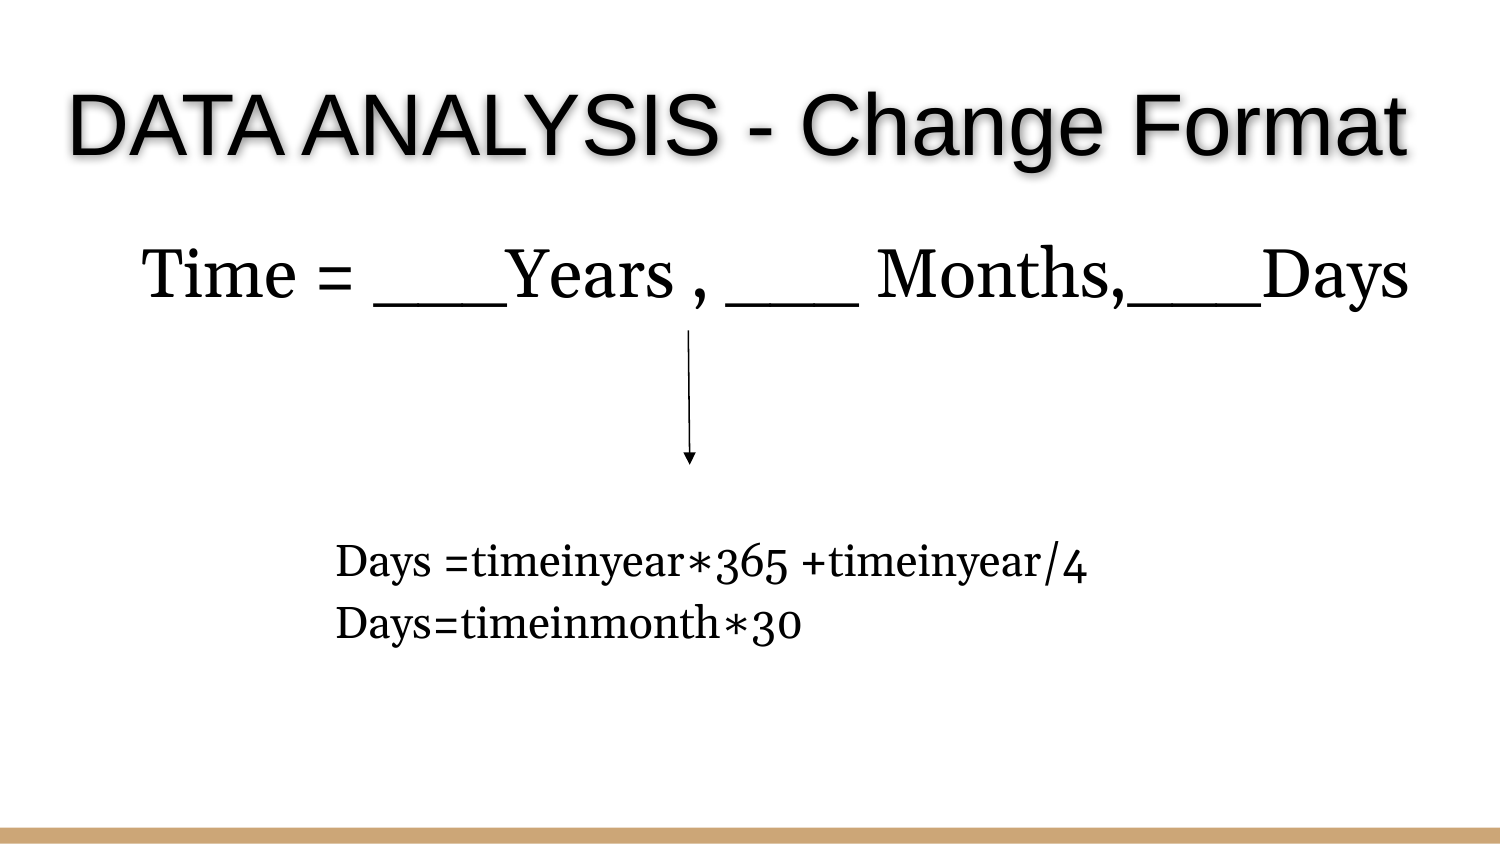

# DATA ANALYSIS - Change Format
Time = ___Years , ___ Months,___Days

Days =timeinyear∗365 +timeinyear/4
Days=timeinmonth∗30